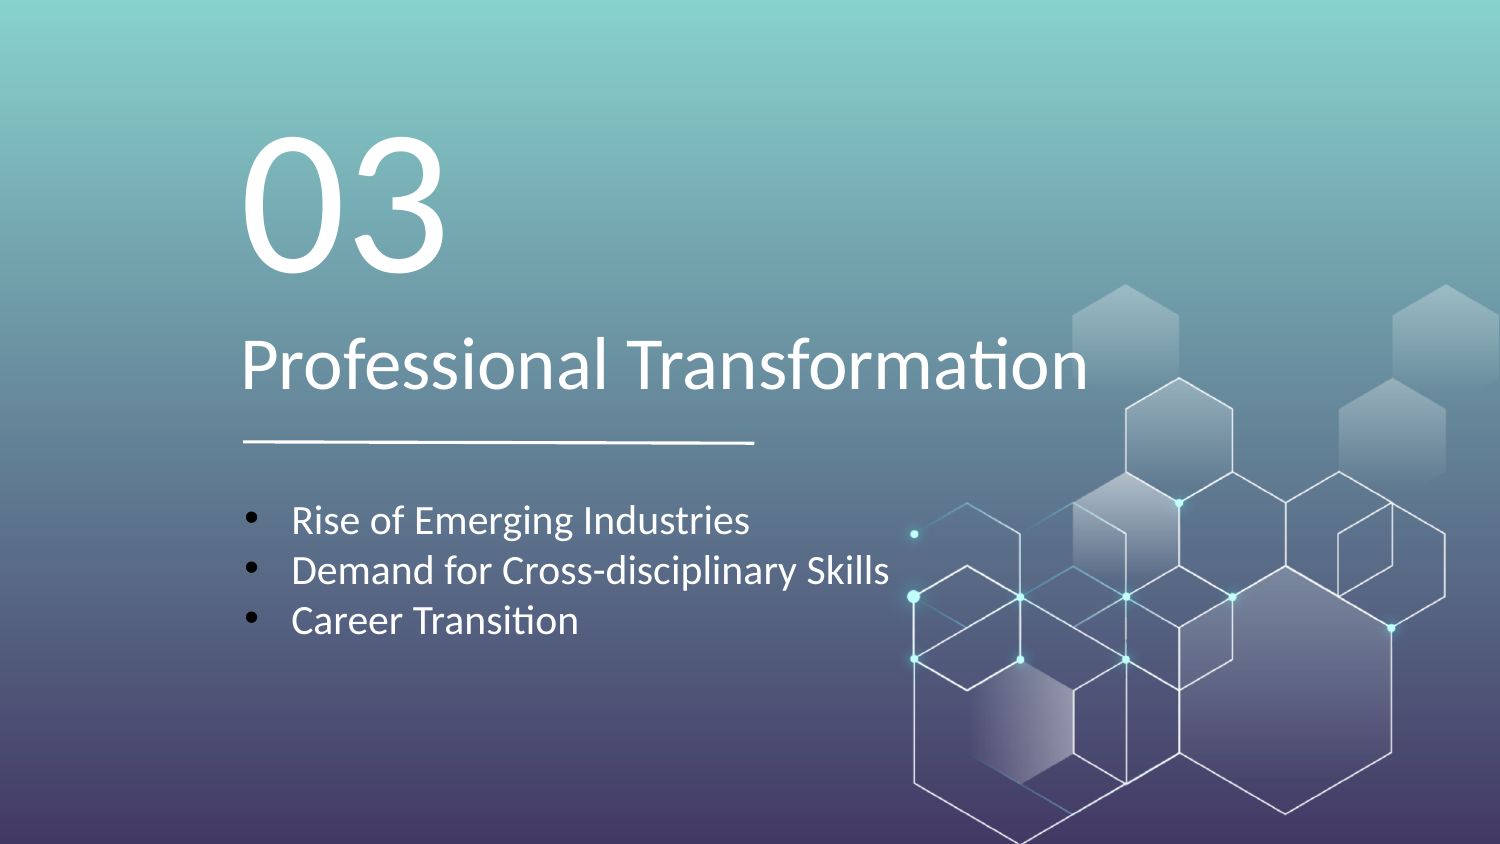

# 03 Professional Transformation
Rise of Emerging Industries
Demand for Cross-disciplinary Skills
Career Transition